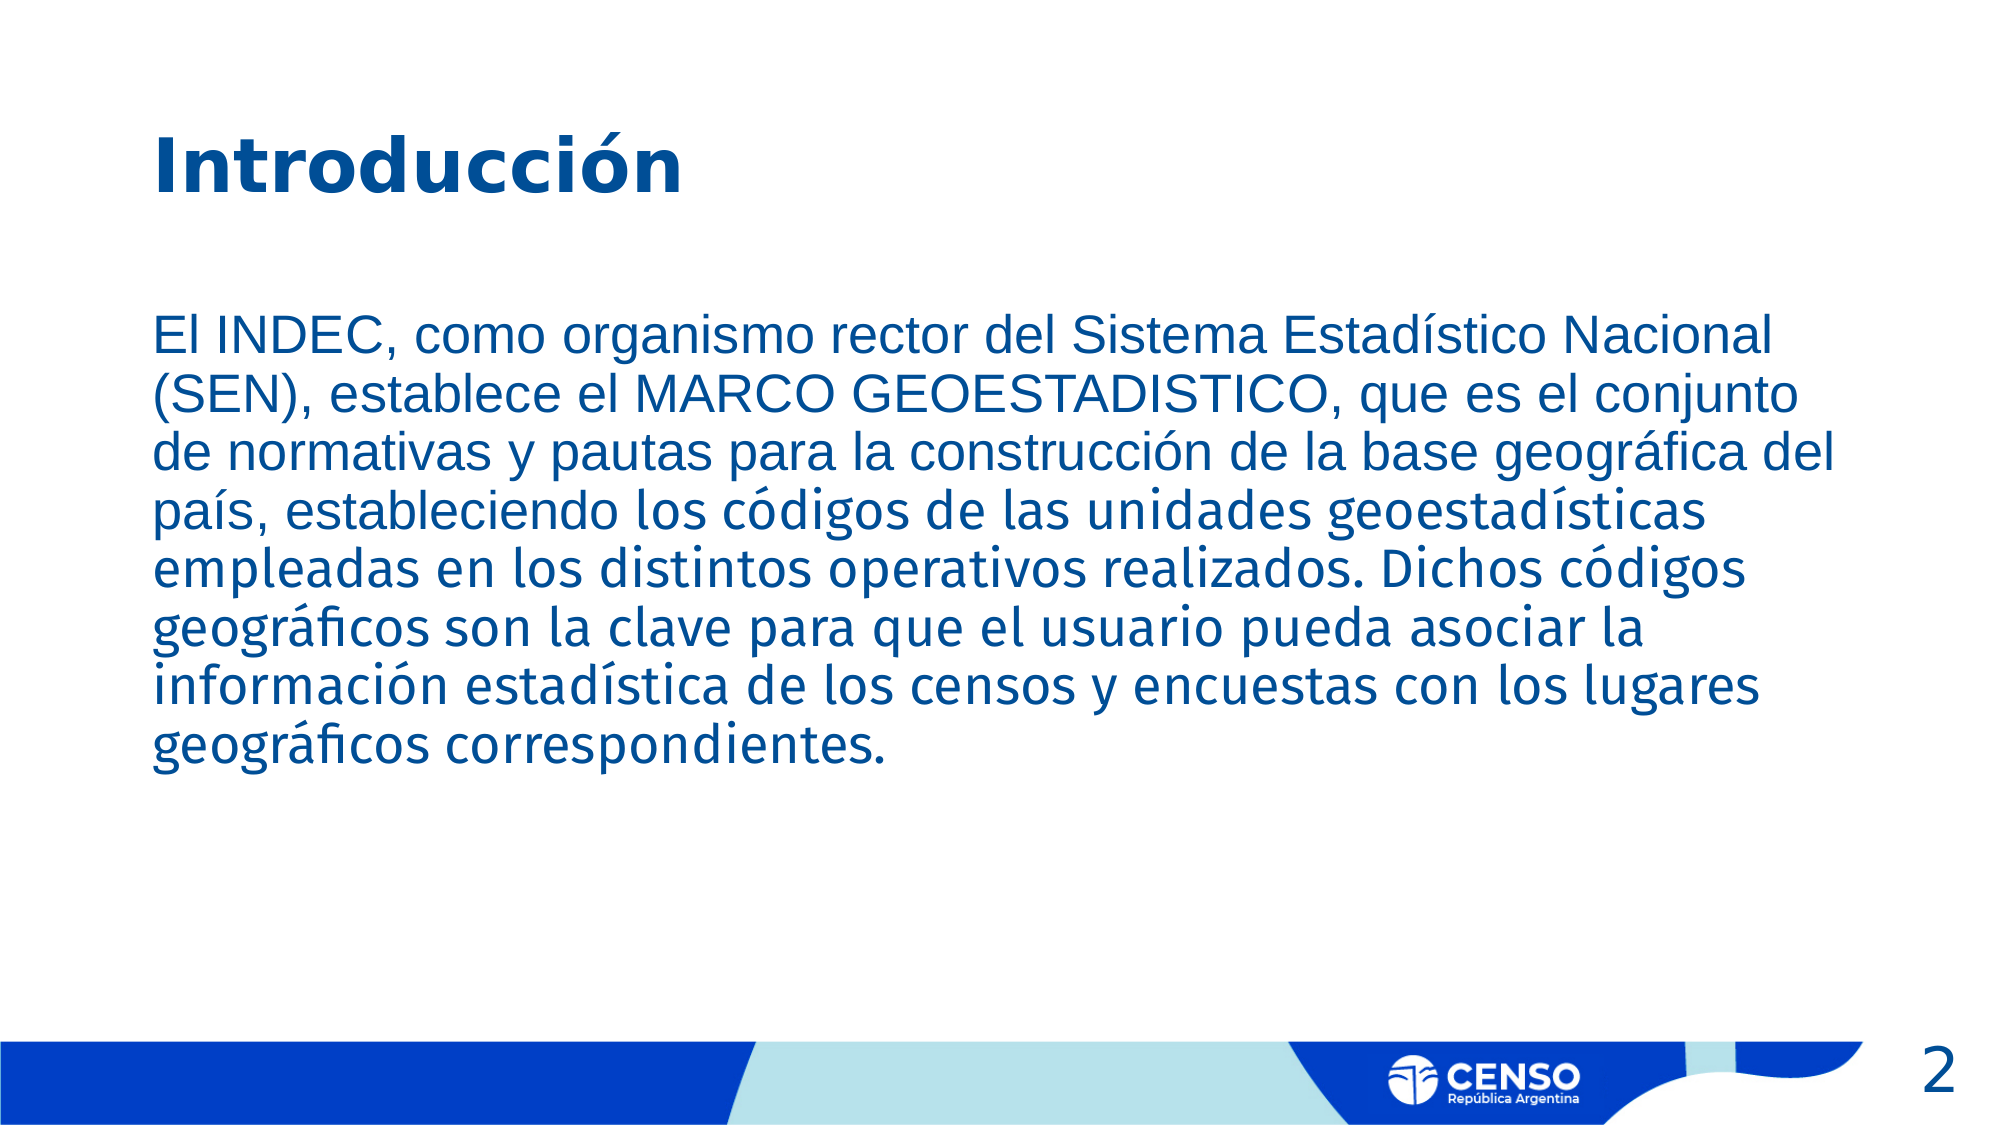

# Introducción
El INDEC, como organismo rector del Sistema Estadístico Nacional (SEN), establece el MARCO GEOESTADISTICO, que es el conjunto de normativas y pautas para la construcción de la base geográfica del país, estableciendo los códigos de las unidades geoestadísticas empleadas en los distintos operativos realizados. Dichos códigos geográficos son la clave para que el usuario pueda asociar la información estadística de los censos y encuestas con los lugares geográficos correspondientes.

2